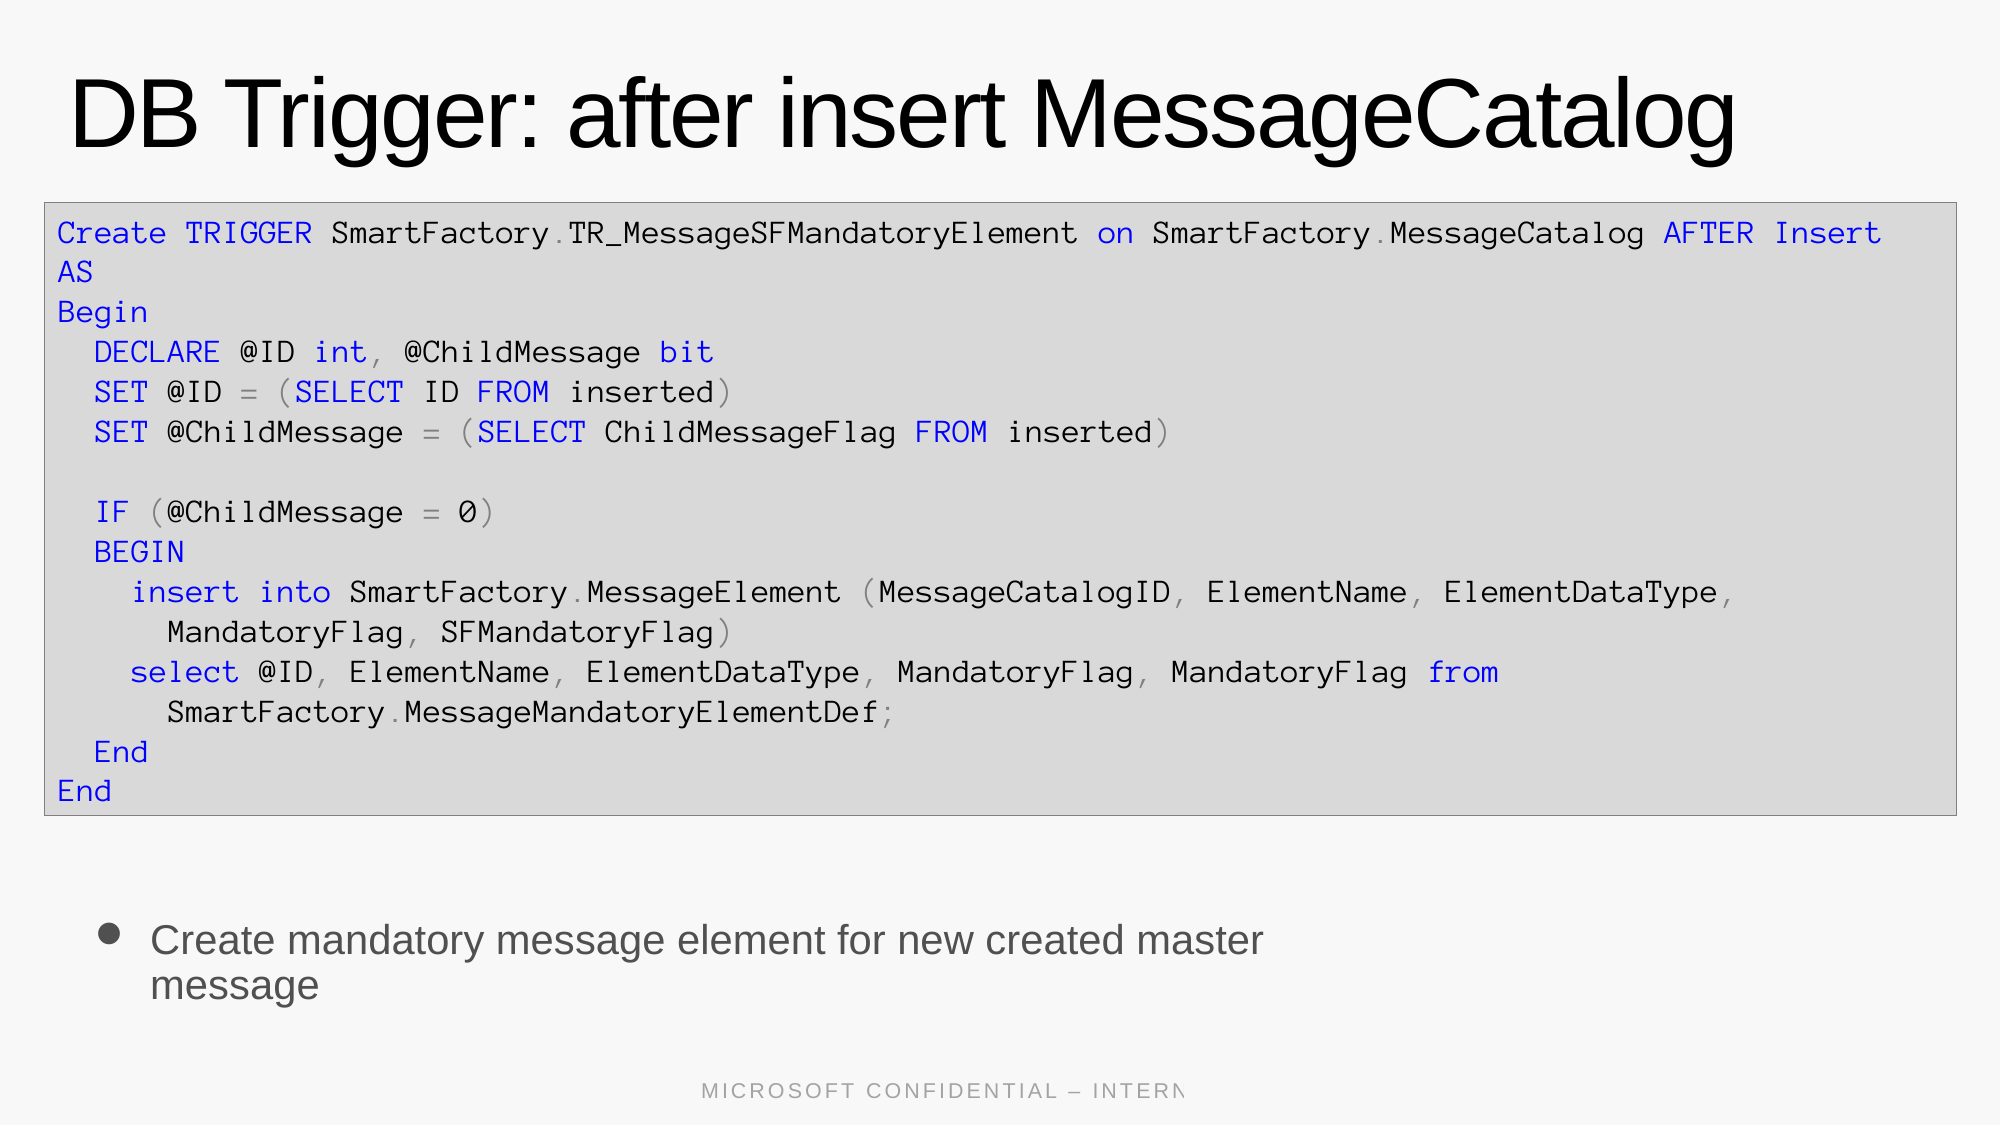

# DB Trigger: after insert MessageCatalog
Create TRIGGER SmartFactory.TR_MessageSFMandatoryElement on SmartFactory.MessageCatalog AFTER Insert
AS
Begin
  DECLARE @ID int, @ChildMessage bit
  SET @ID = (SELECT ID FROM inserted)
  SET @ChildMessage = (SELECT ChildMessageFlag FROM inserted)

  IF (@ChildMessage = 0)
  BEGIN
    insert into SmartFactory.MessageElement (MessageCatalogID, ElementName, ElementDataType,
      MandatoryFlag, SFMandatoryFlag)
    select @ID, ElementName, ElementDataType, MandatoryFlag, MandatoryFlag from
      SmartFactory.MessageMandatoryElementDef;
  End
End
Create mandatory message element for new created master message